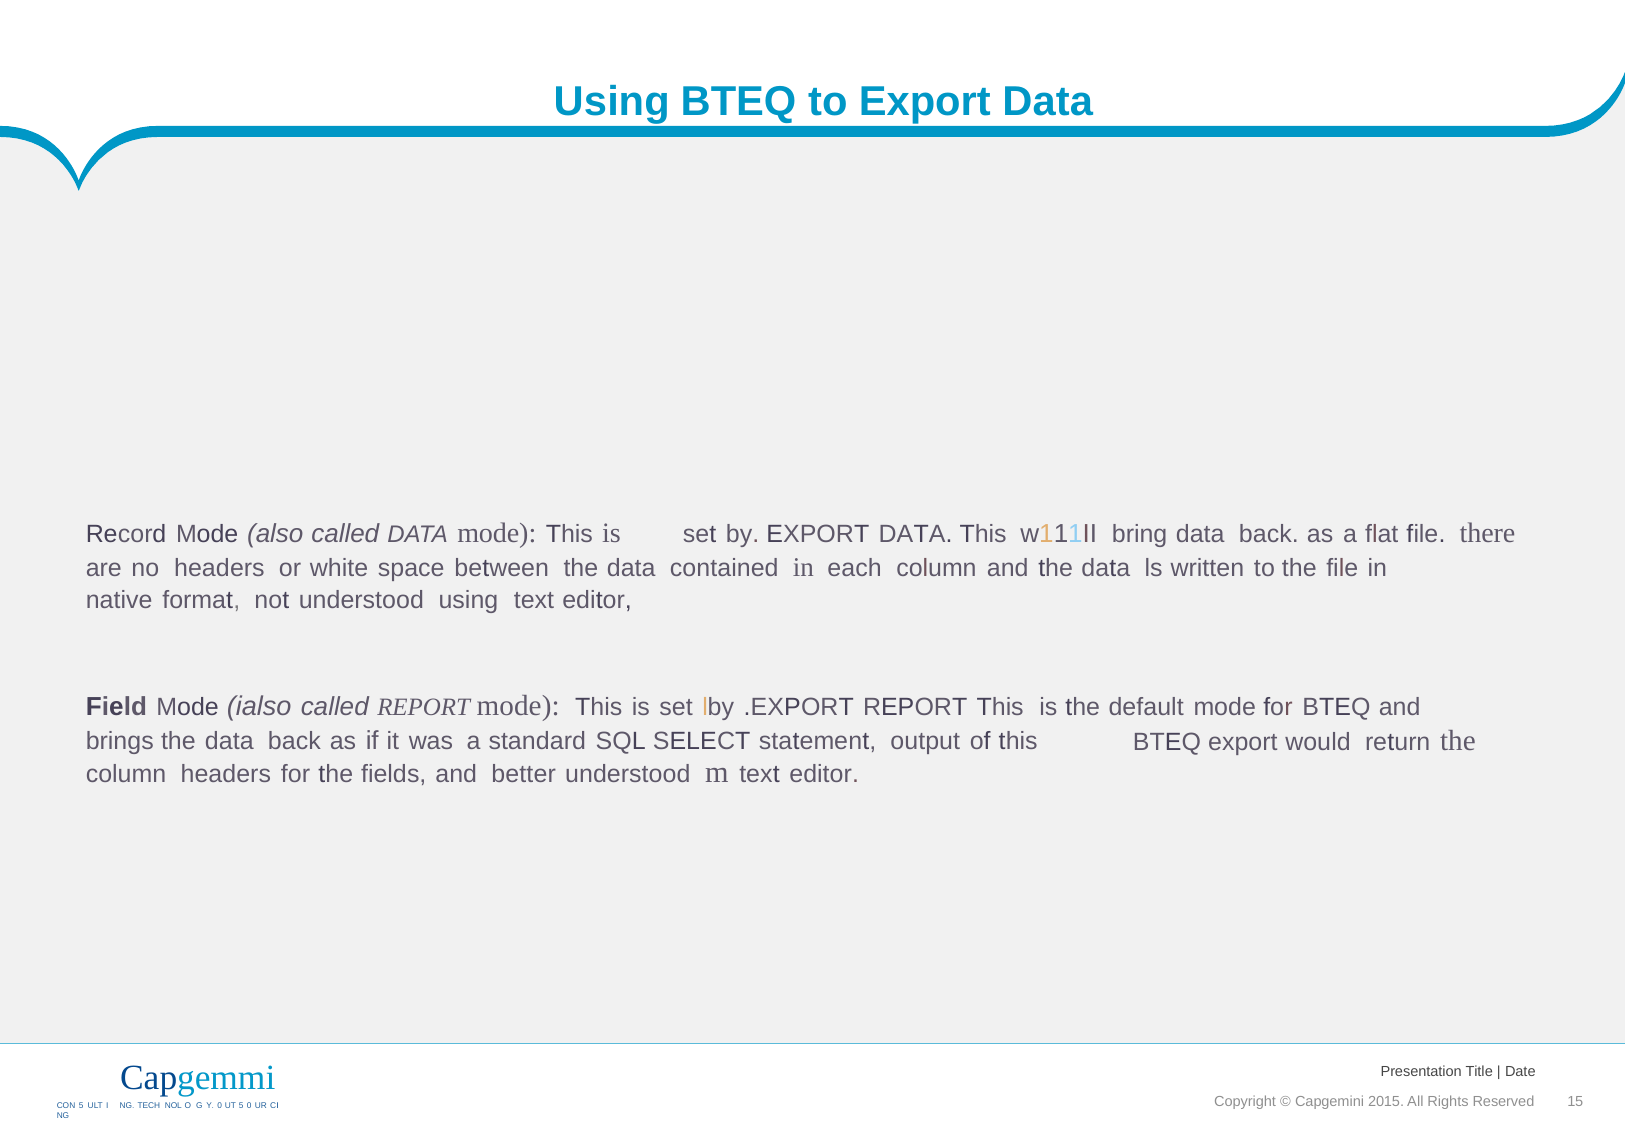

Using
BTEQ
to
Export
Data

Record Mode (also called DATA mode): This is
set by. EXPORT DATA. This w111II  bring data  back. as a flat file.  there

are no  headers  or white space between  the data  contained  in  each  column and the data  ls written to the file in
native format,  not understood  using  text editor,
Field Mode (ialso called REPORT mode):  This is set lby .EXPORT REPORT This  is the default mode for BTEQ and

BTEQ export would  return the
brings the data  back as if it was a standard SQL SELECT statement,  output of this
column  headers for the fields, and  better understood  m text editor.

Capgemmi
CON 5  ULT I     NG. TECH  NOL O  G Y. 0 UT 5 0 UR CI  NG

Presentation Title | Date
Copyright © Capgemini 2015. All Rights Reserved        15